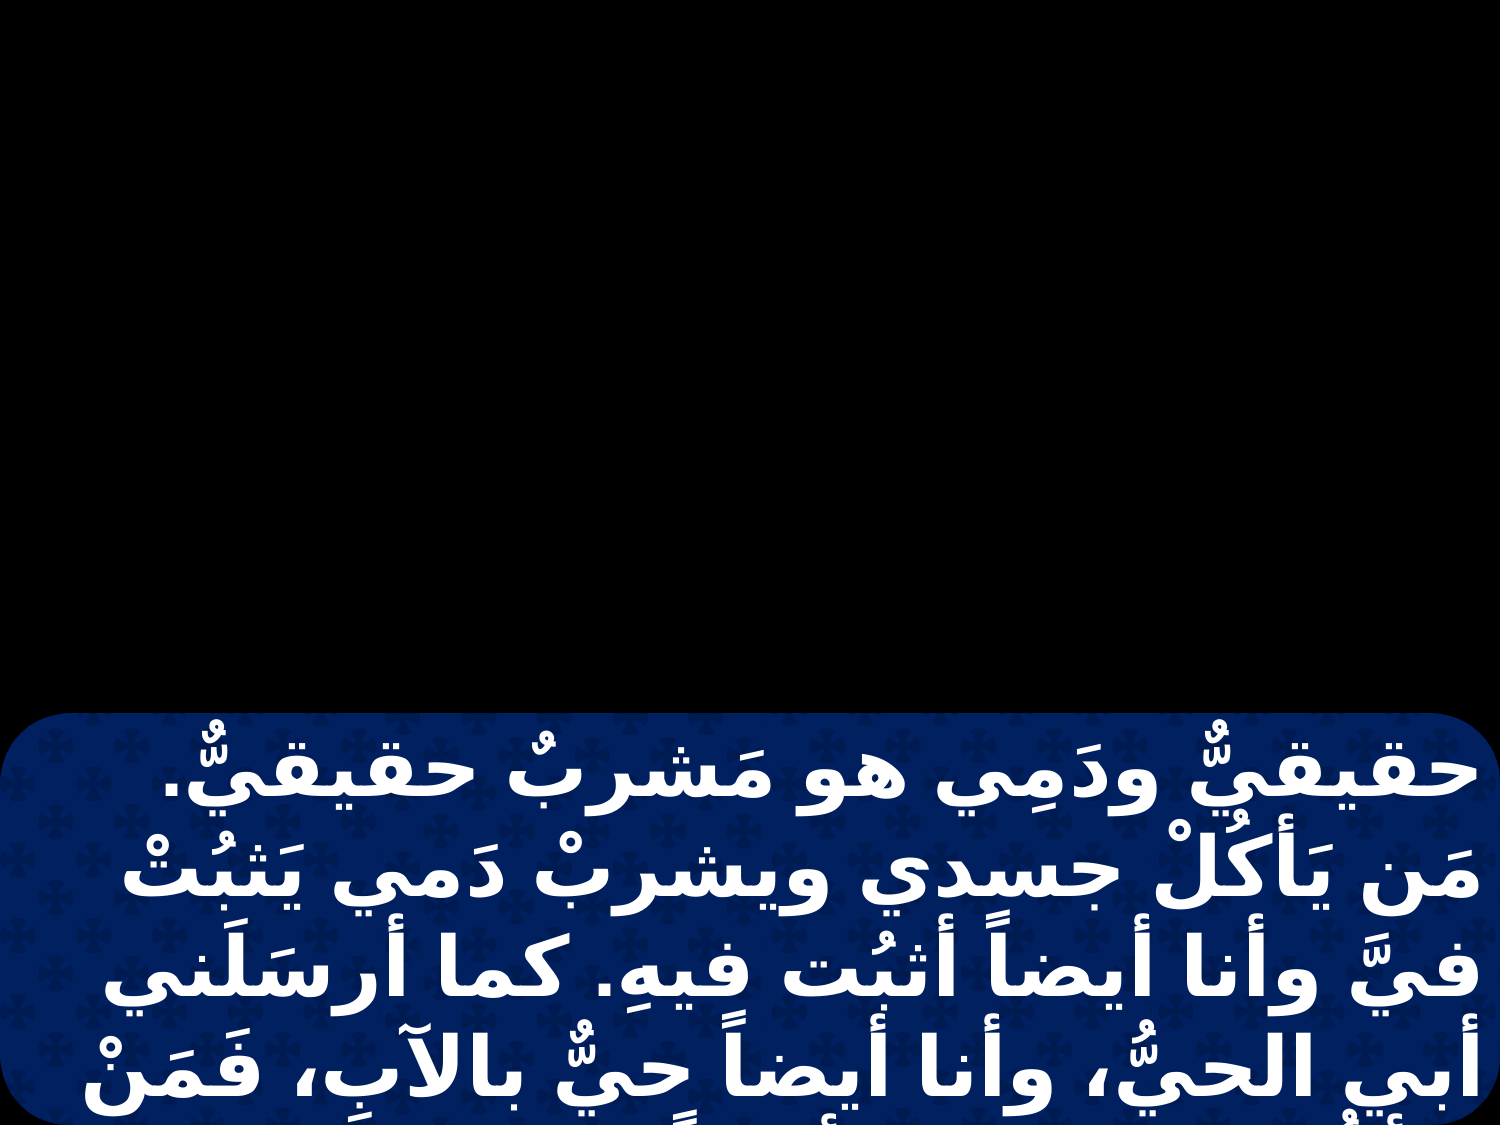

حقيقيٌّ ودَمِي هو مَشربٌ حقيقيٌّ. مَن يَأكُلْ جسدي ويشربْ دَمي يَثبُتْ فيَّ وأنا أيضاً أثبُت فيهِ. كما أرسَلَني أبي الحيُّ، وأنا أيضاً حيٌّ بالآبِ، فَمَنْ يَأكُلني يَحيا هو أيضاً بي.